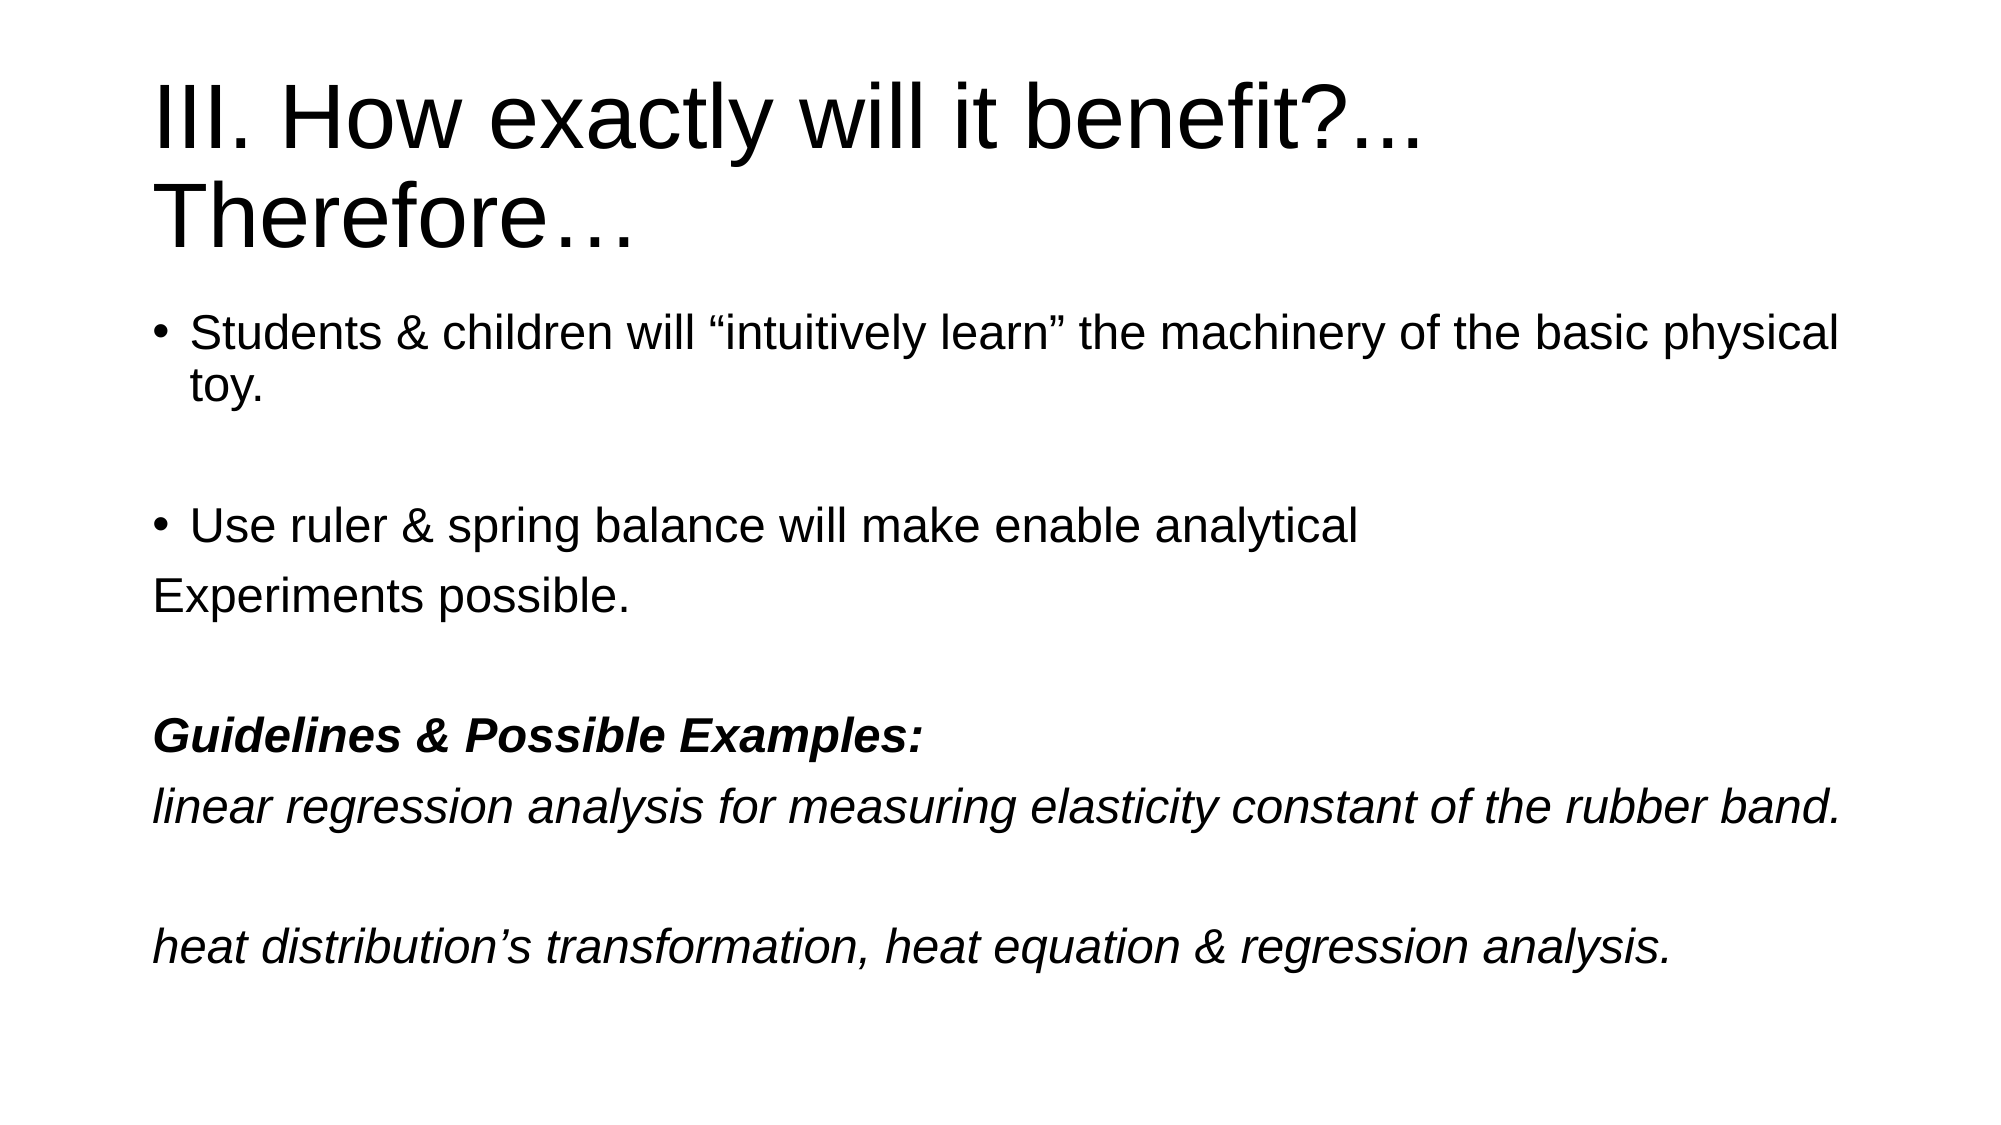

# III. How exactly will it benefit?... Therefore…
Students & children will “intuitively learn” the machinery of the basic physical toy.

Use ruler & spring balance will make enable analytical
Experiments possible.

Guidelines & Possible Examples:
linear regression analysis for measuring elasticity constant of the rubber band.

heat distribution’s transformation, heat equation & regression analysis.